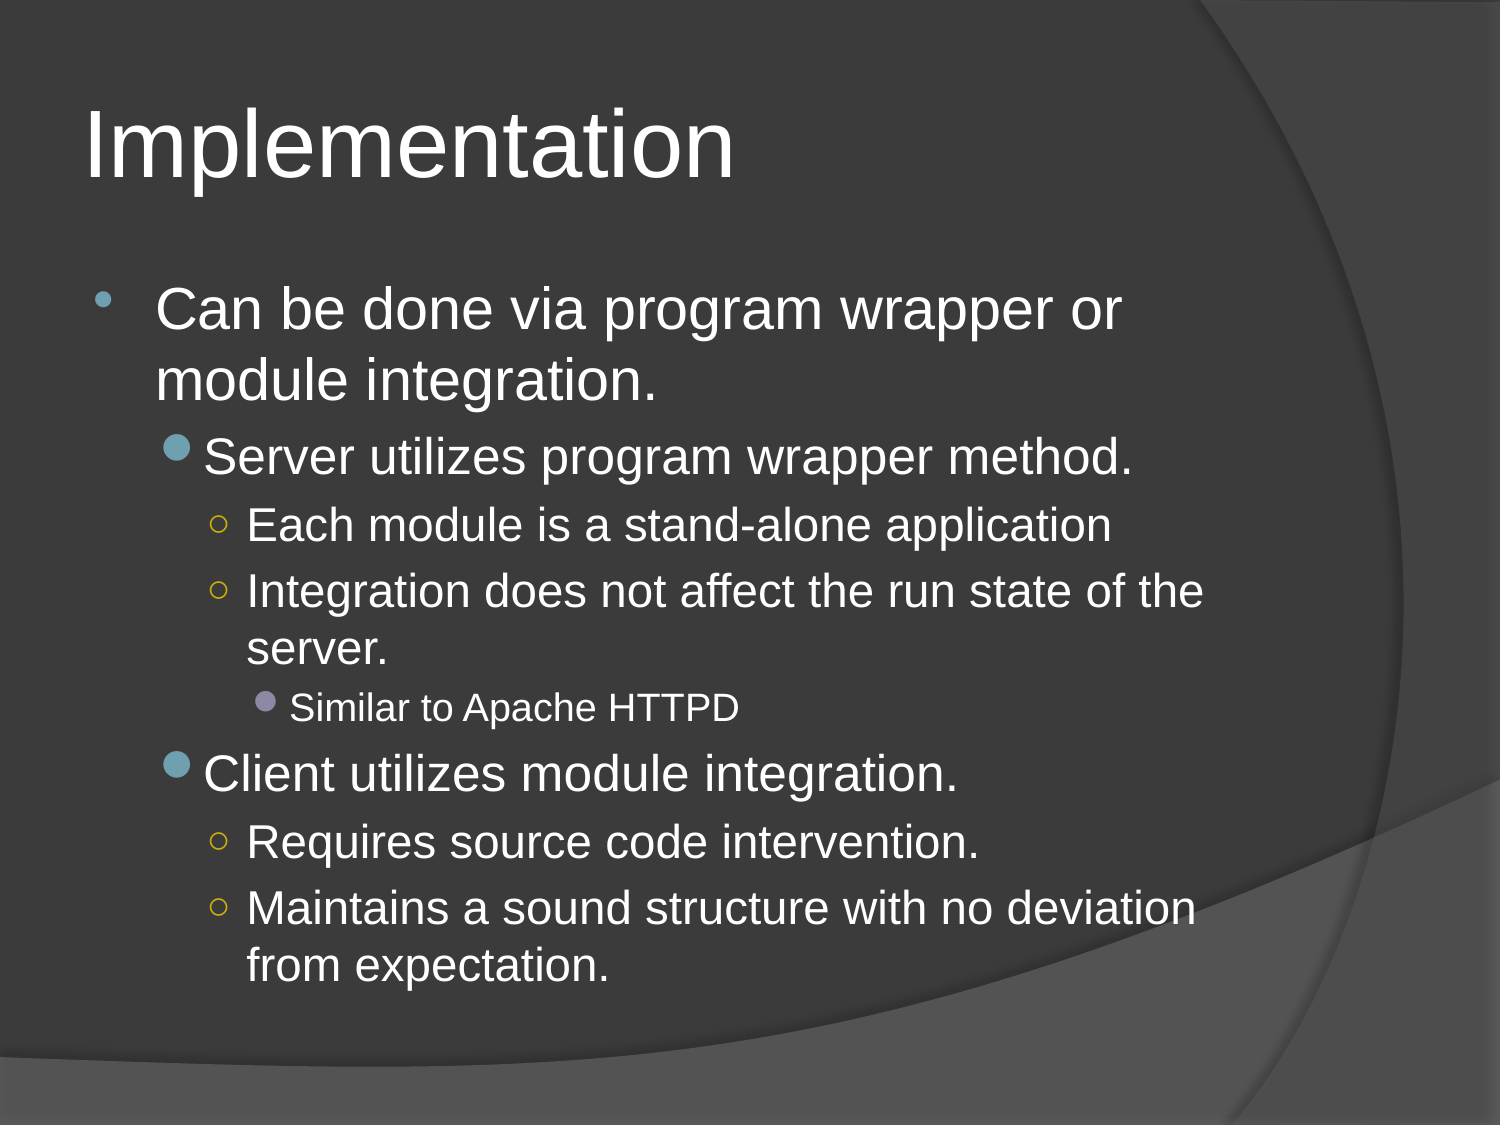

# Implementation
Can be done via program wrapper or module integration.
Server utilizes program wrapper method.
Each module is a stand-alone application
Integration does not affect the run state of the server.
Similar to Apache HTTPD
Client utilizes module integration.
Requires source code intervention.
Maintains a sound structure with no deviation from expectation.